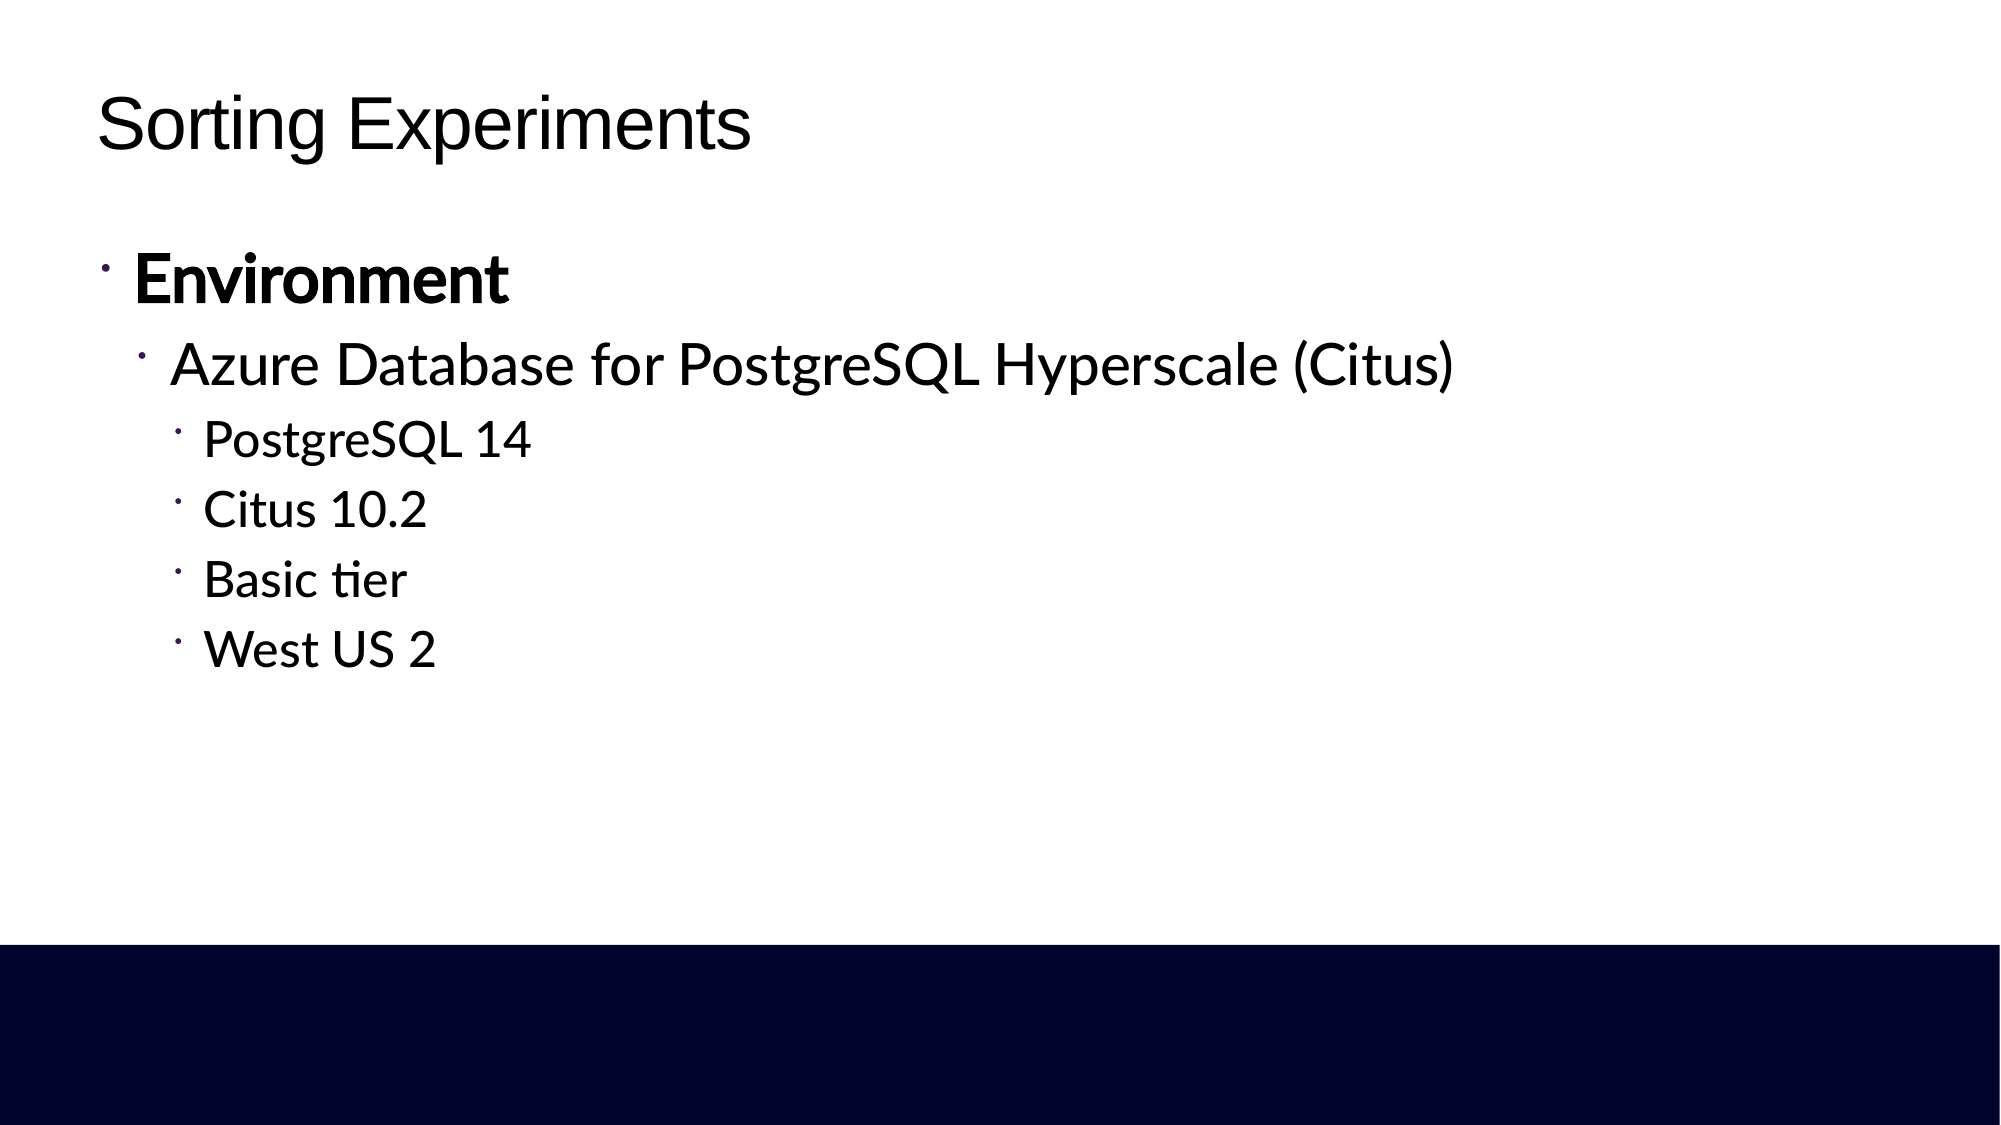

# Sorting Experiments
Environment
Azure Database for PostgreSQL Hyperscale (Citus)
PostgreSQL 14
Citus 10.2
Basic tier
West US 2